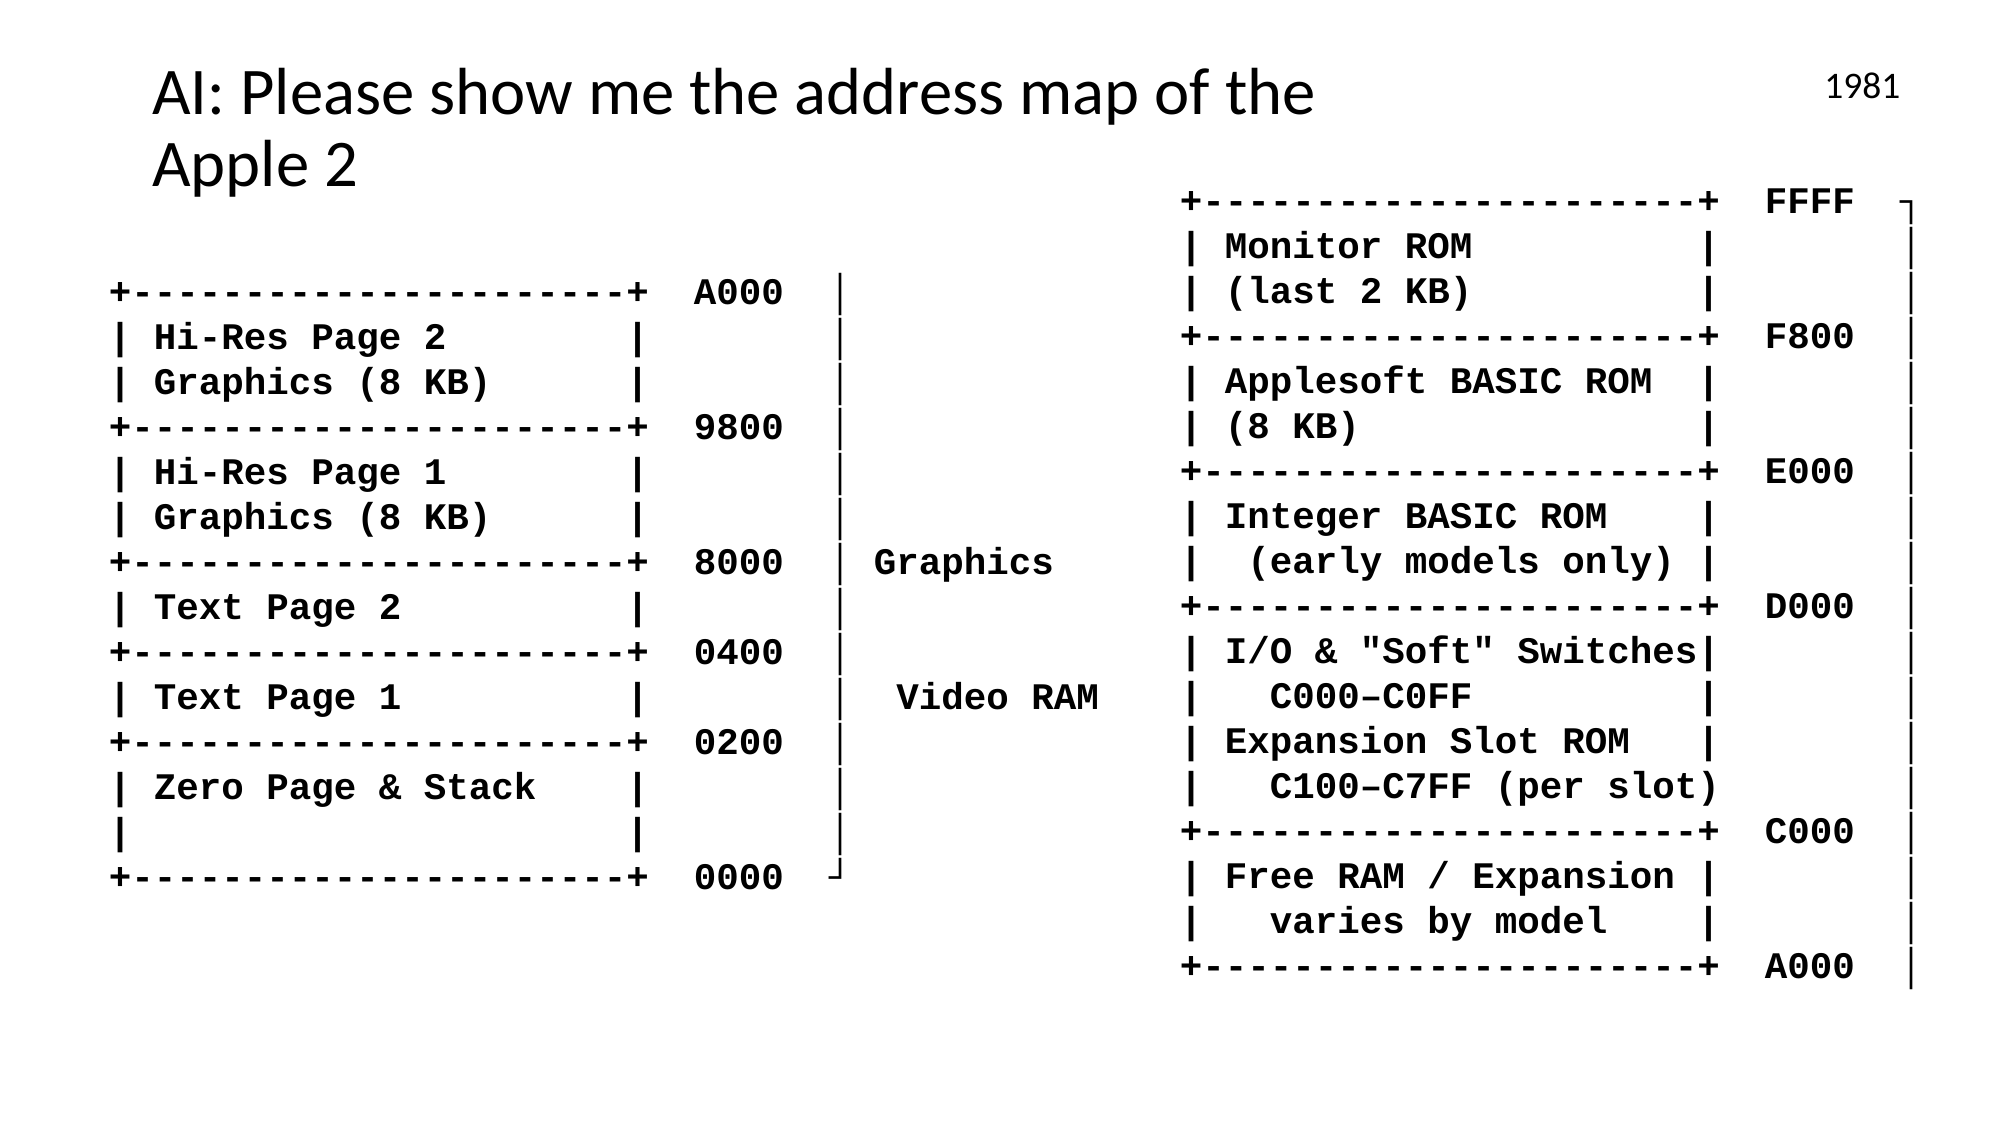

1981
# AI: Please show me the address map of the Apple 2
+----------------------+  FFFF  ┐
| Monitor ROM          |        │
| (last 2 KB)          |        │
+----------------------+  F800  │
| Applesoft BASIC ROM  |        │
| (8 KB)               |        │
+----------------------+  E000  │
| Integer BASIC ROM    |        │
|  (early models only) |        │
+----------------------+  D000  │
| I/O & "Soft" Switches|        │
|   C000–C0FF          |        │
| Expansion Slot ROM   |        │
|   C100–C7FF (per slot)        │
+----------------------+  C000  │
| Free RAM / Expansion |        │
|   varies by model    |        │
+----------------------+  A000  │
+----------------------+  A000  │
| Hi-Res Page 2        |        │
| Graphics (8 KB)      |        │
+----------------------+  9800  │
| Hi-Res Page 1        |        │
| Graphics (8 KB)      |        │
+----------------------+  8000  │ Graphics
| Text Page 2          |        │
+----------------------+  0400  │
| Text Page 1          |        │  Video RAM
+----------------------+  0200  │
| Zero Page & Stack    |        │
|                      |        │
+----------------------+  0000  ┘